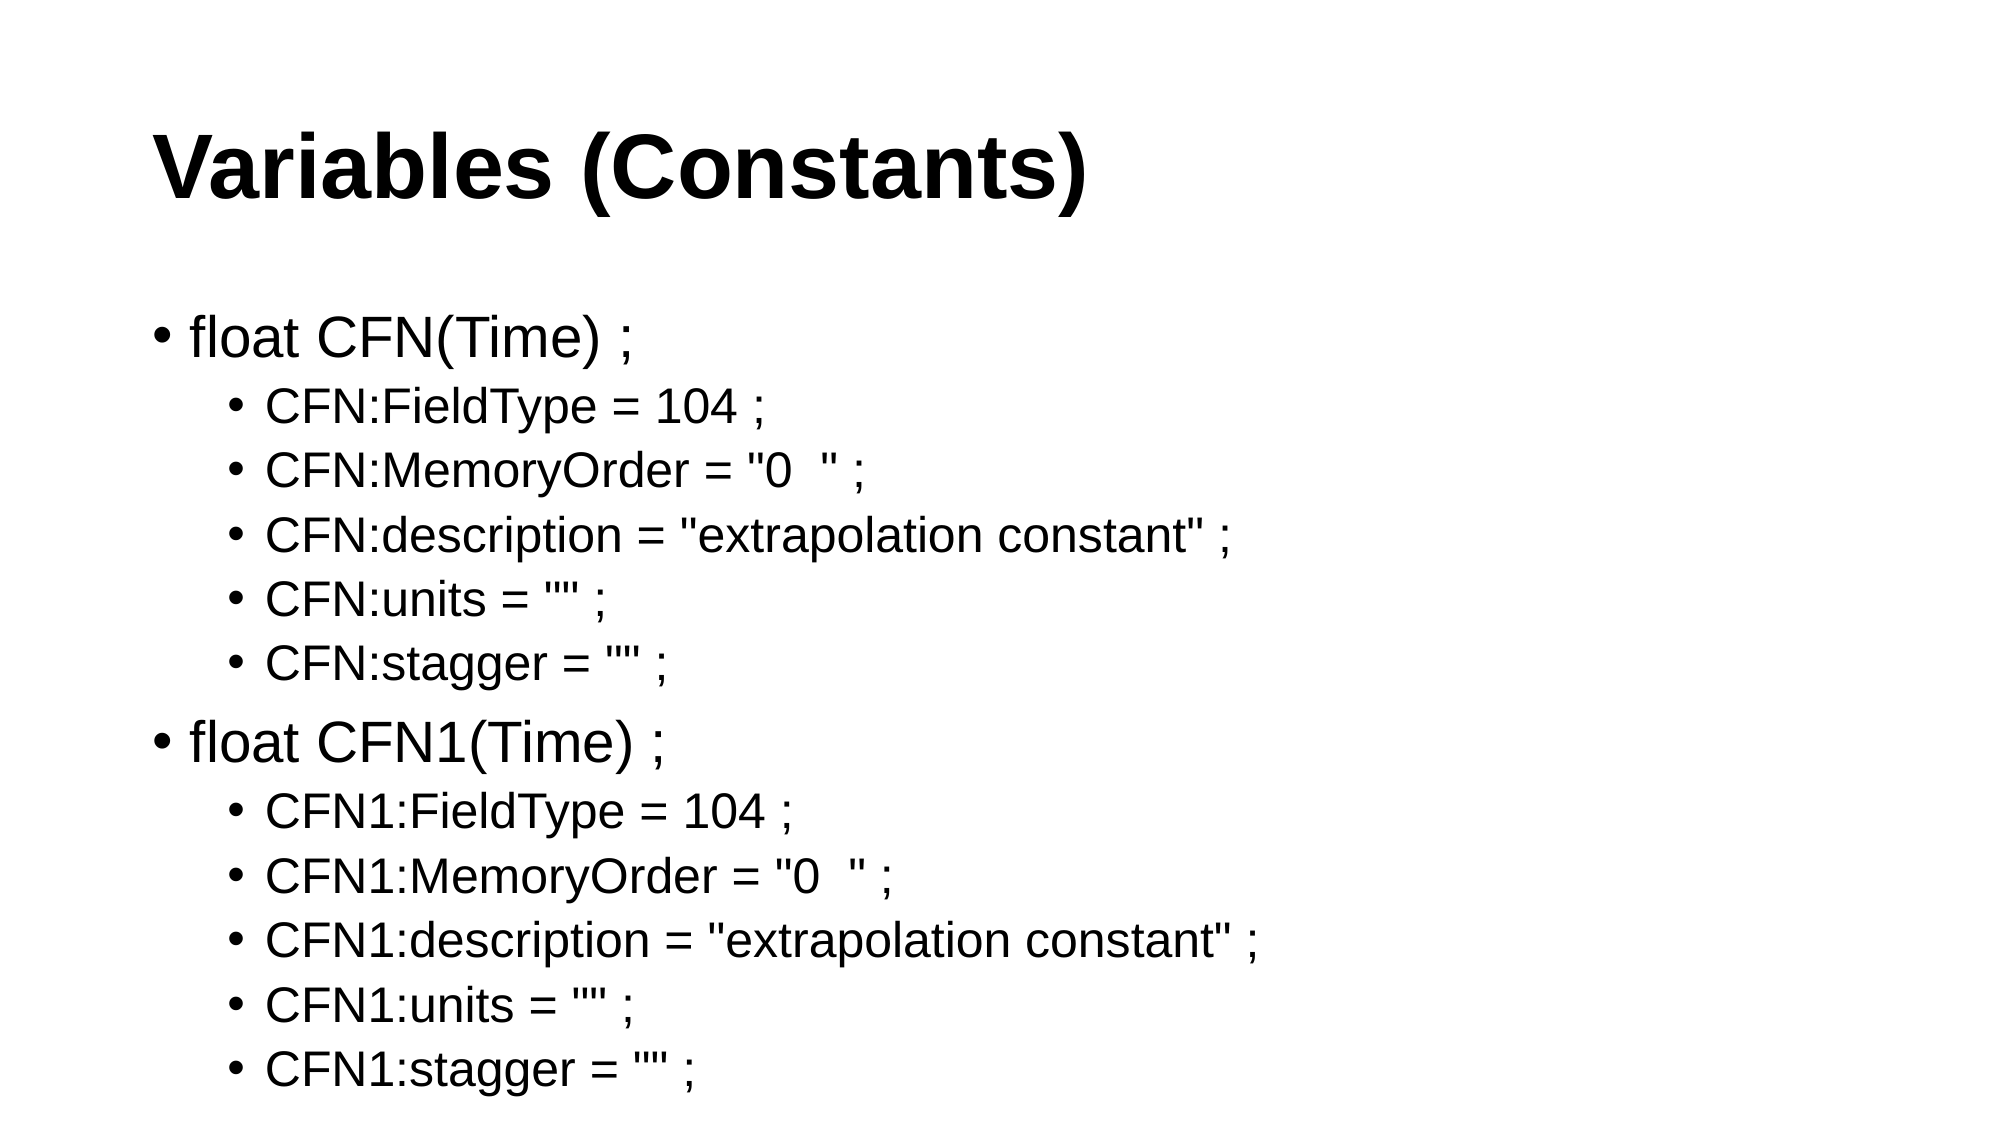

# Variables (Constants)
float CFN(Time) ;
CFN:FieldType = 104 ;
CFN:MemoryOrder = "0  " ;
CFN:description = "extrapolation constant" ;
CFN:units = "" ;
CFN:stagger = "" ;
float CFN1(Time) ;
CFN1:FieldType = 104 ;
CFN1:MemoryOrder = "0  " ;
CFN1:description = "extrapolation constant" ;
CFN1:units = "" ;
CFN1:stagger = "" ;